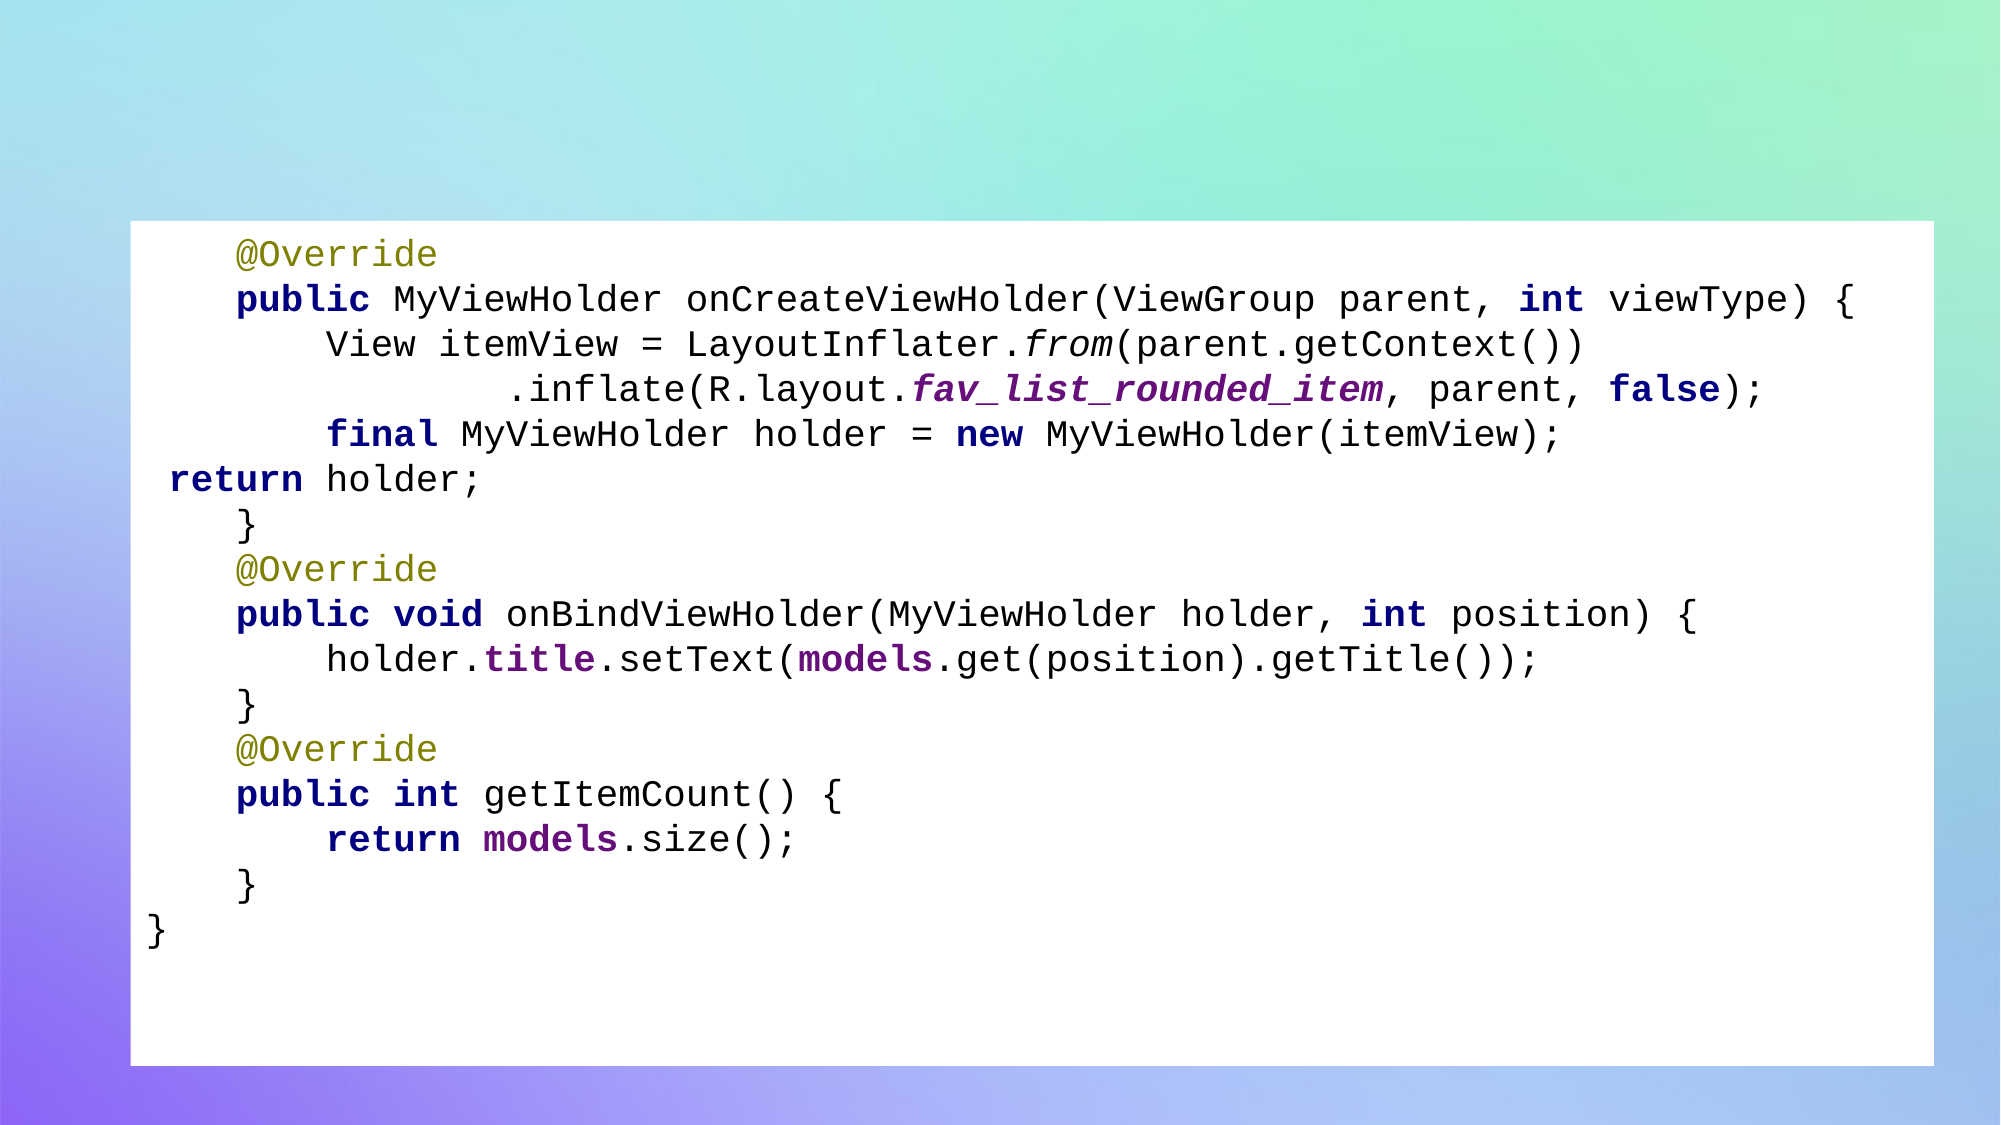

@Override
    public MyViewHolder onCreateViewHolder(ViewGroup parent, int viewType) {
        View itemView = LayoutInflater.from(parent.getContext())
                .inflate(R.layout.fav_list_rounded_item, parent, false);
        final MyViewHolder holder = new MyViewHolder(itemView);
 return holder;
    }
    @Override
    public void onBindViewHolder(MyViewHolder holder, int position) {
        holder.title.setText(models.get(position).getTitle());
    }
    @Override
    public int getItemCount() {
        return models.size();
    }
}